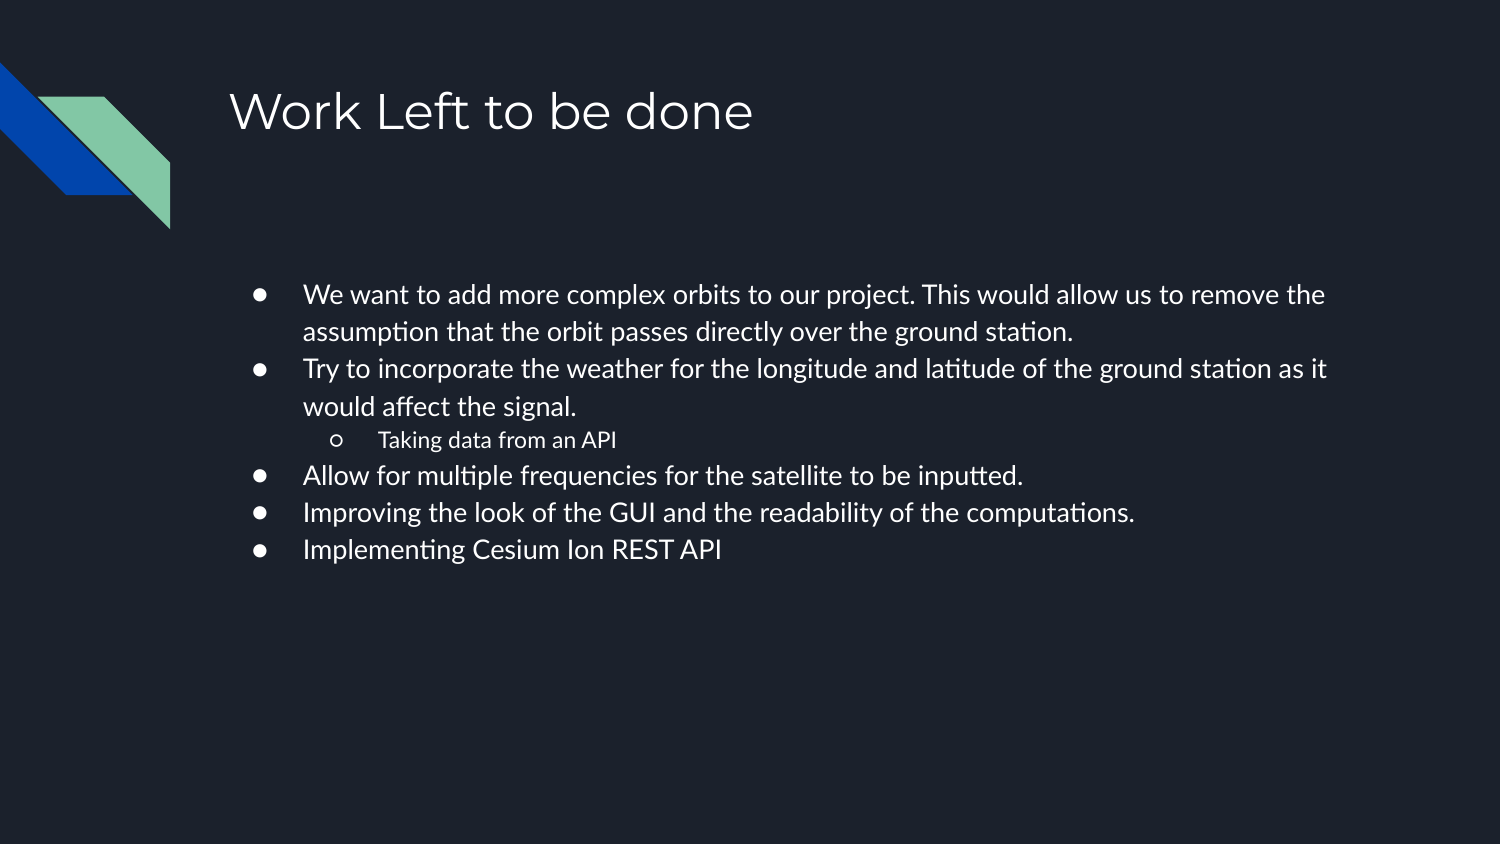

# Work Left to be done
We want to add more complex orbits to our project. This would allow us to remove the assumption that the orbit passes directly over the ground station.
Try to incorporate the weather for the longitude and latitude of the ground station as it would affect the signal.
Taking data from an API
Allow for multiple frequencies for the satellite to be inputted.
Improving the look of the GUI and the readability of the computations.
Implementing Cesium Ion REST API